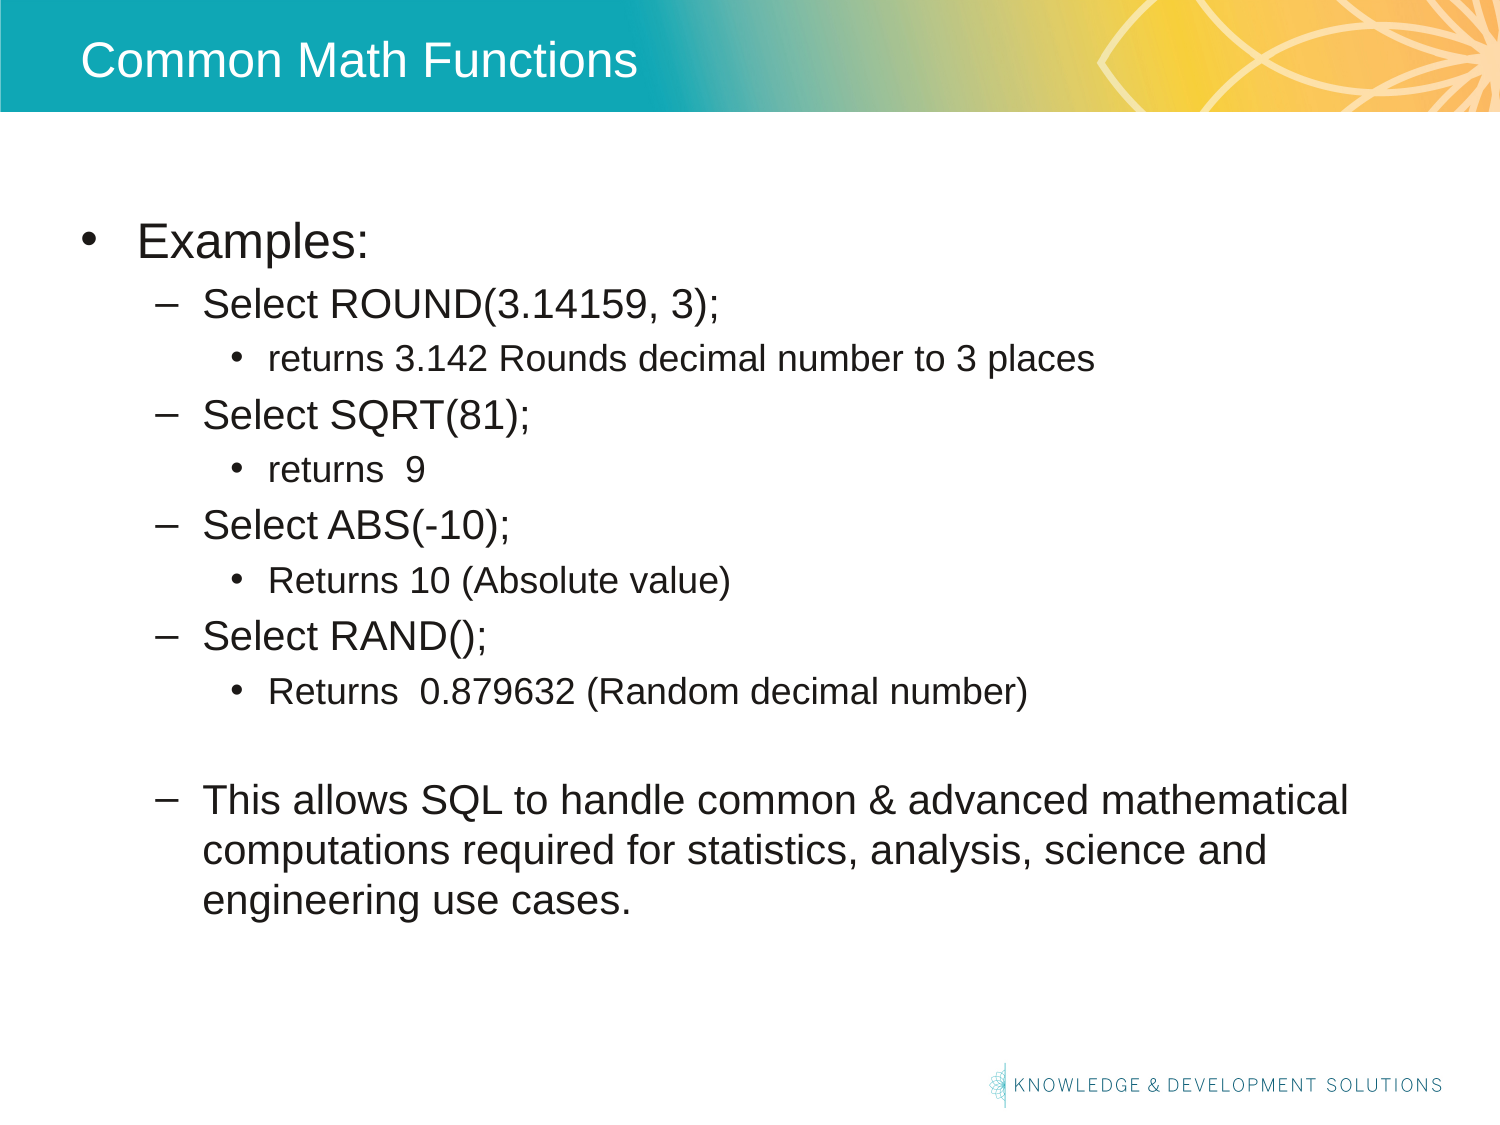

# Common Math Functions
Examples:
Select ROUND(3.14159, 3);
returns 3.142 Rounds decimal number to 3 places
Select SQRT(81);
returns  9
Select ABS(-10);
Returns 10 (Absolute value)
Select RAND();
Returns  0.879632 (Random decimal number)

This allows SQL to handle common & advanced mathematical computations required for statistics, analysis, science and engineering use cases.